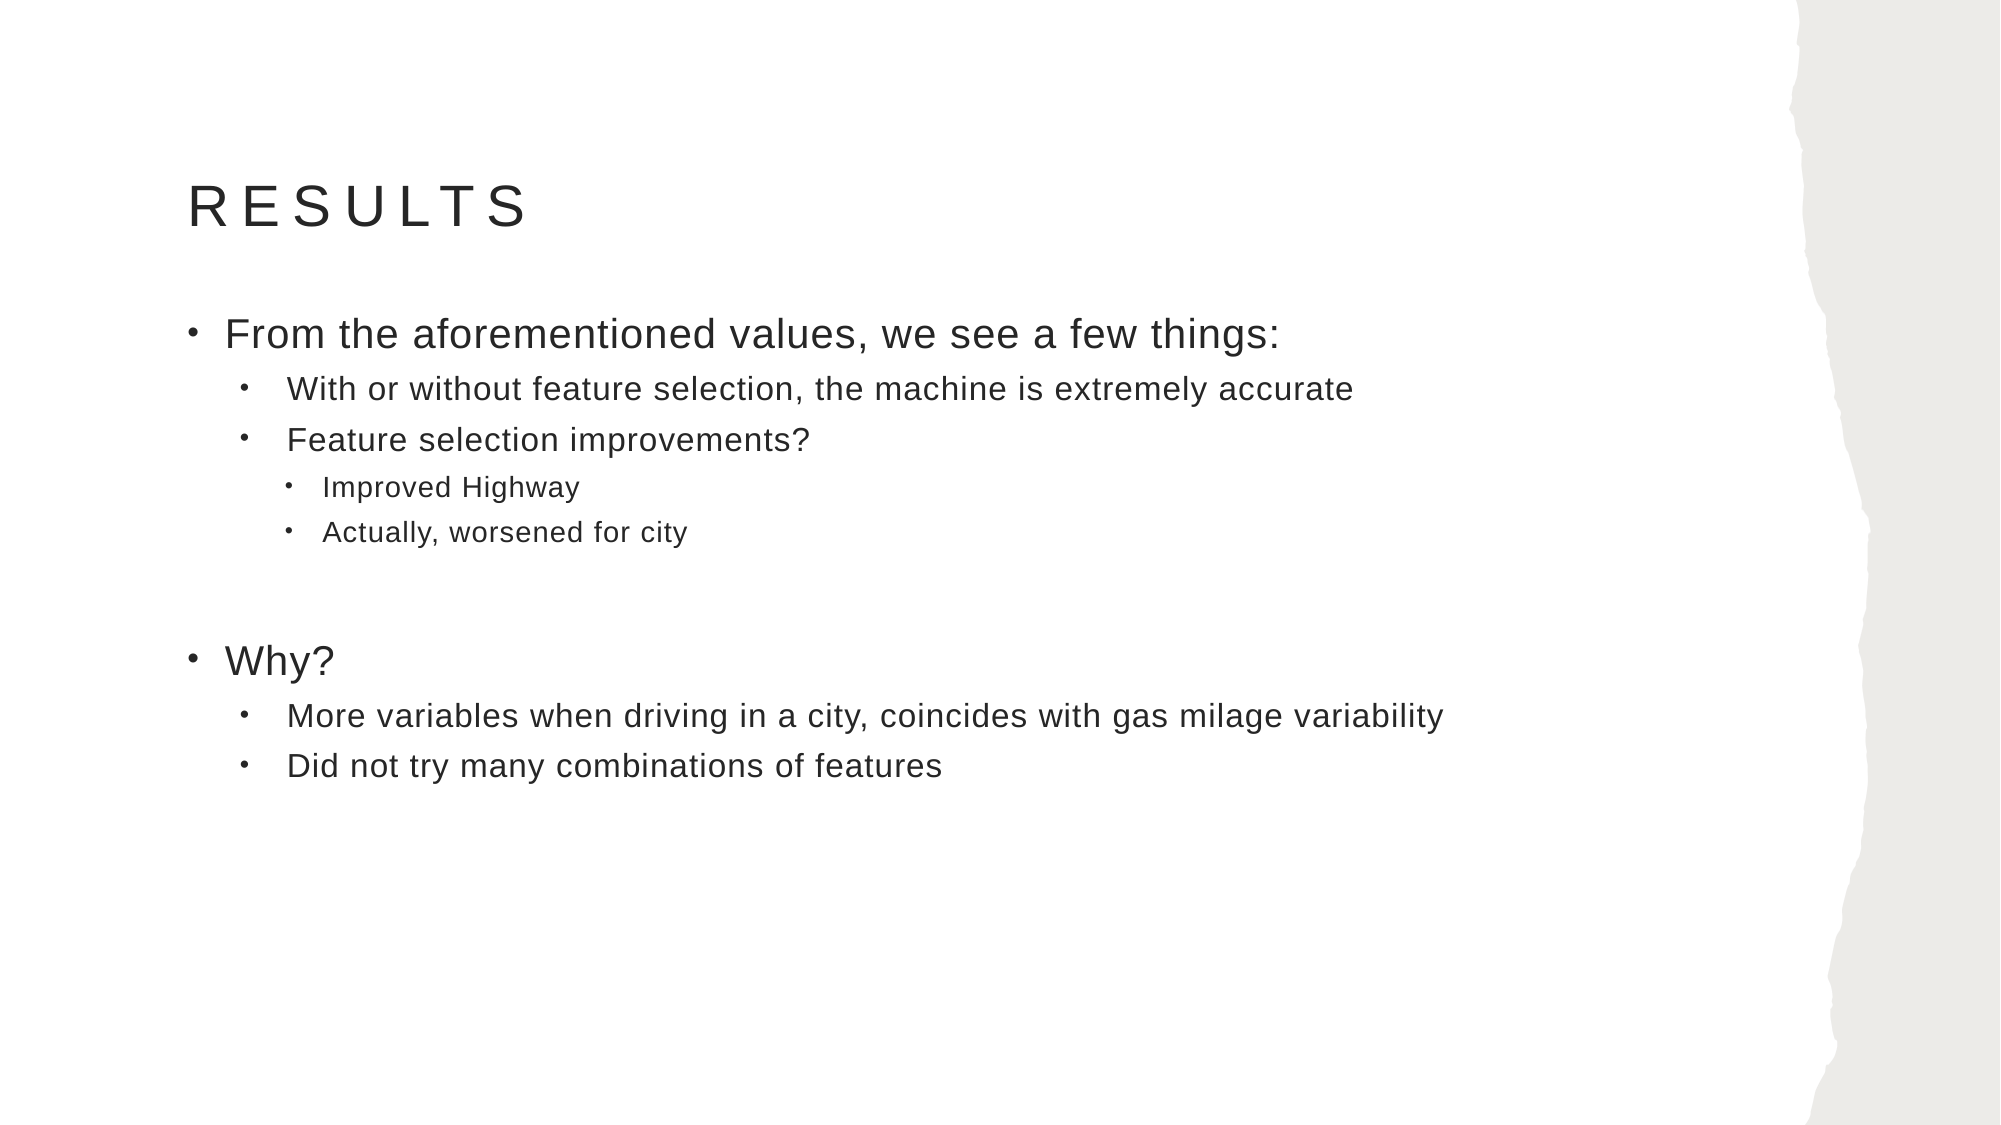

# Results
From the aforementioned values, we see a few things:
With or without feature selection, the machine is extremely accurate
Feature selection improvements?
Improved Highway
Actually, worsened for city

Why?
More variables when driving in a city, coincides with gas milage variability
Did not try many combinations of features